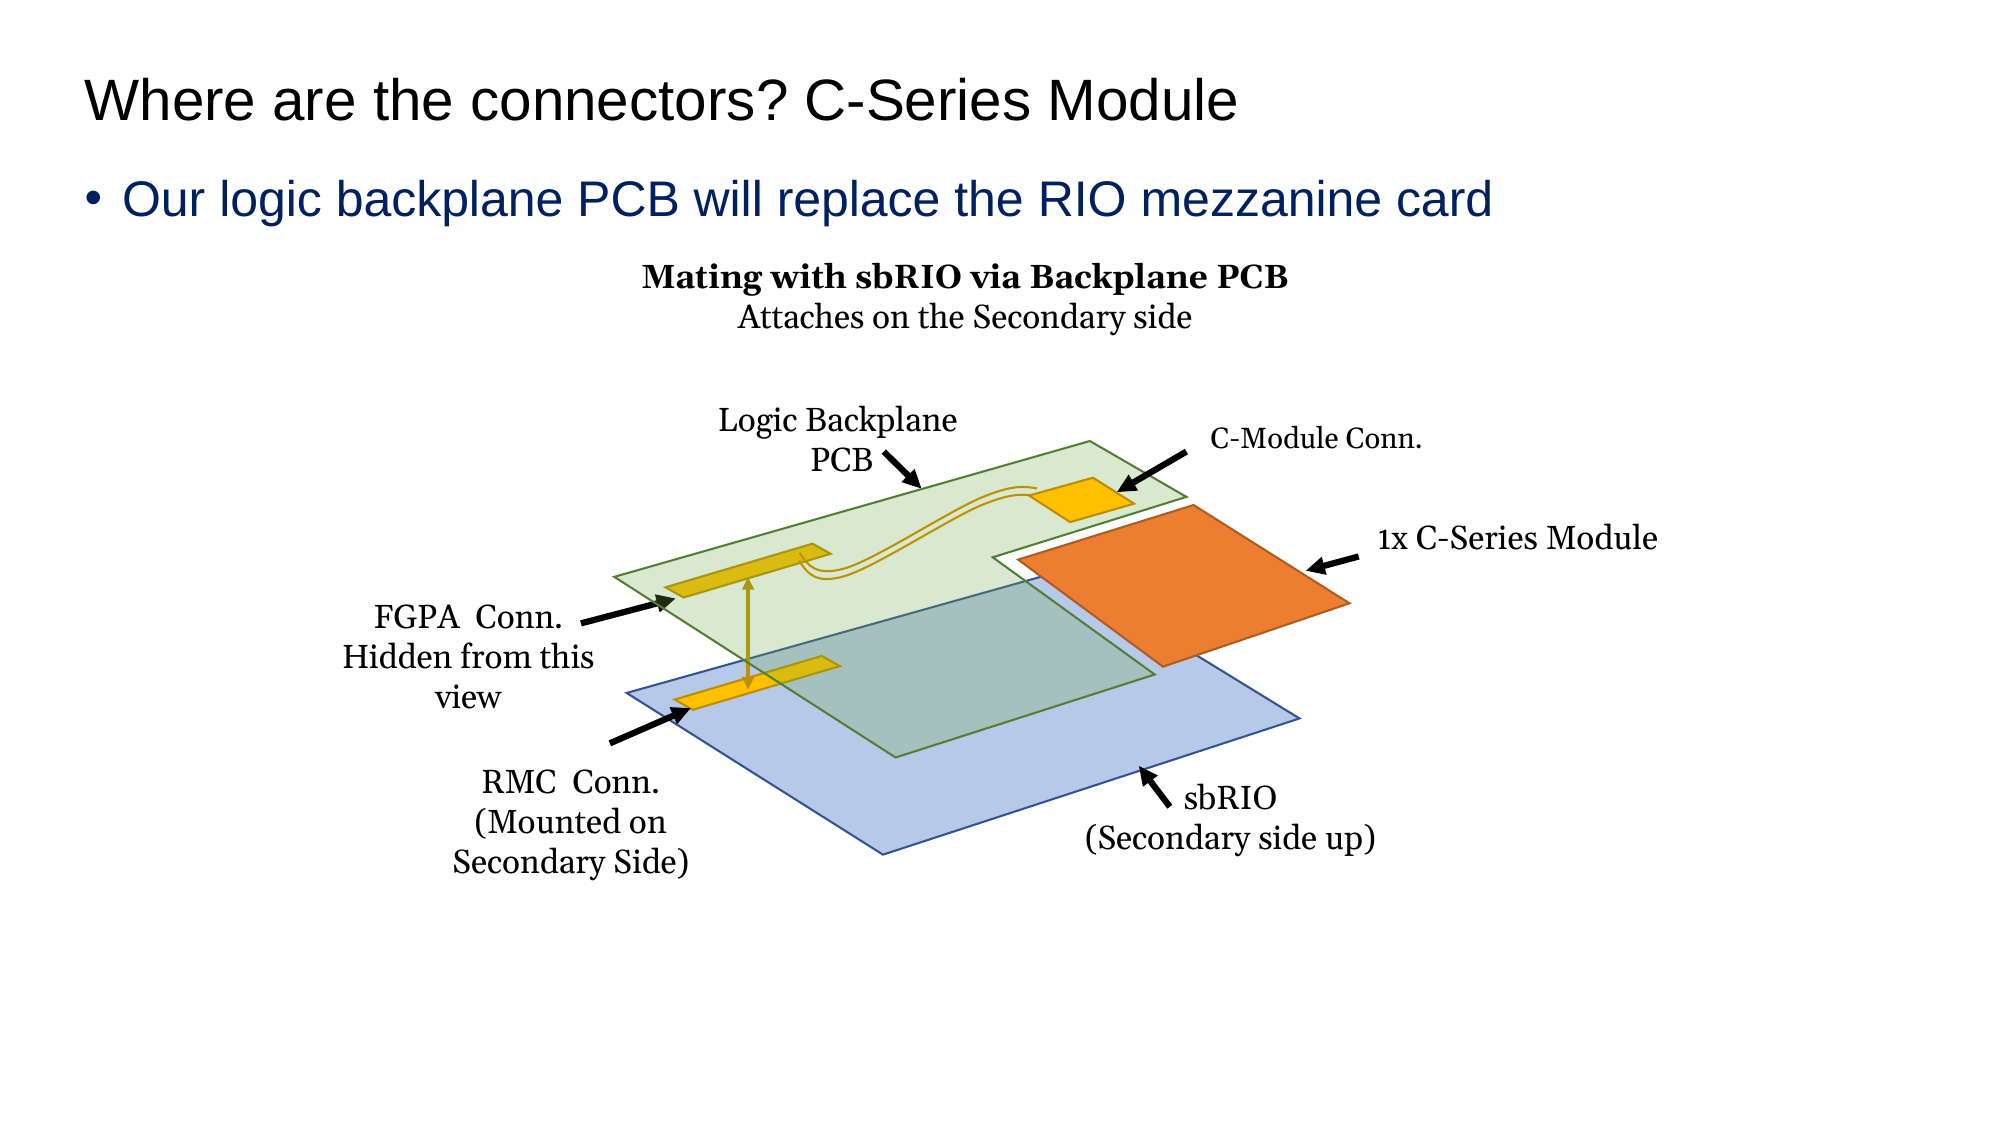

# Where are the connectors? C-Series Module
Our logic backplane PCB will replace the RIO mezzanine card
Mating with sbRIO via Backplane PCB
Attaches on the Secondary side
Logic Backplane
PCB
C-Module Conn.

1x C-Series Module

FGPA  Conn.
Hidden from this view
RMC  Conn.
(Mounted on Secondary Side)
sbRIO
(Secondary side up)